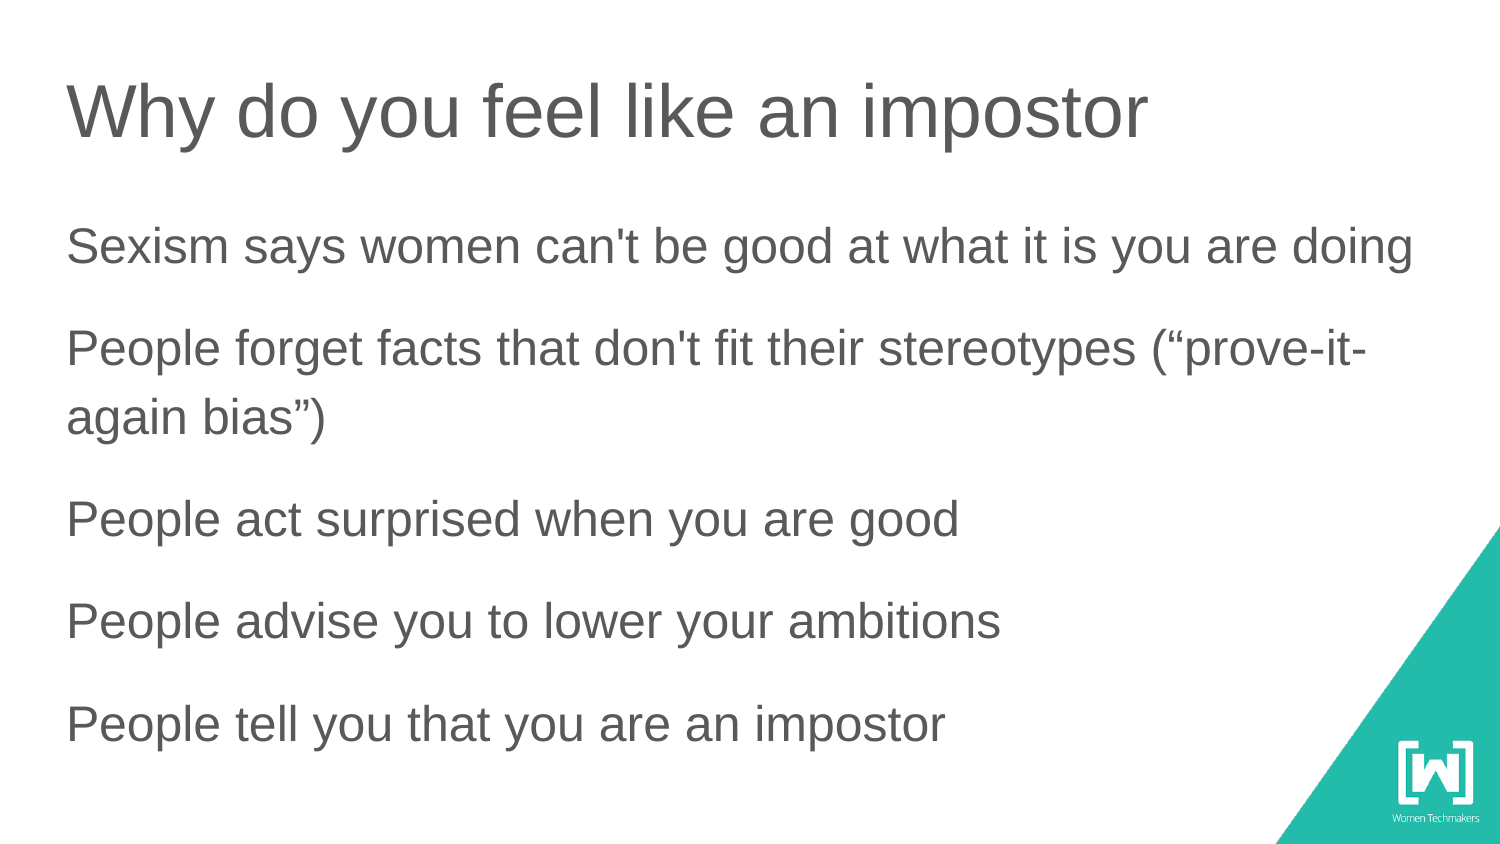

# Why do you feel like an impostor
Sexism says women can't be good at what it is you are doing
People forget facts that don't fit their stereotypes (“prove-it-again bias”)
People act surprised when you are good
People advise you to lower your ambitions
People tell you that you are an impostor